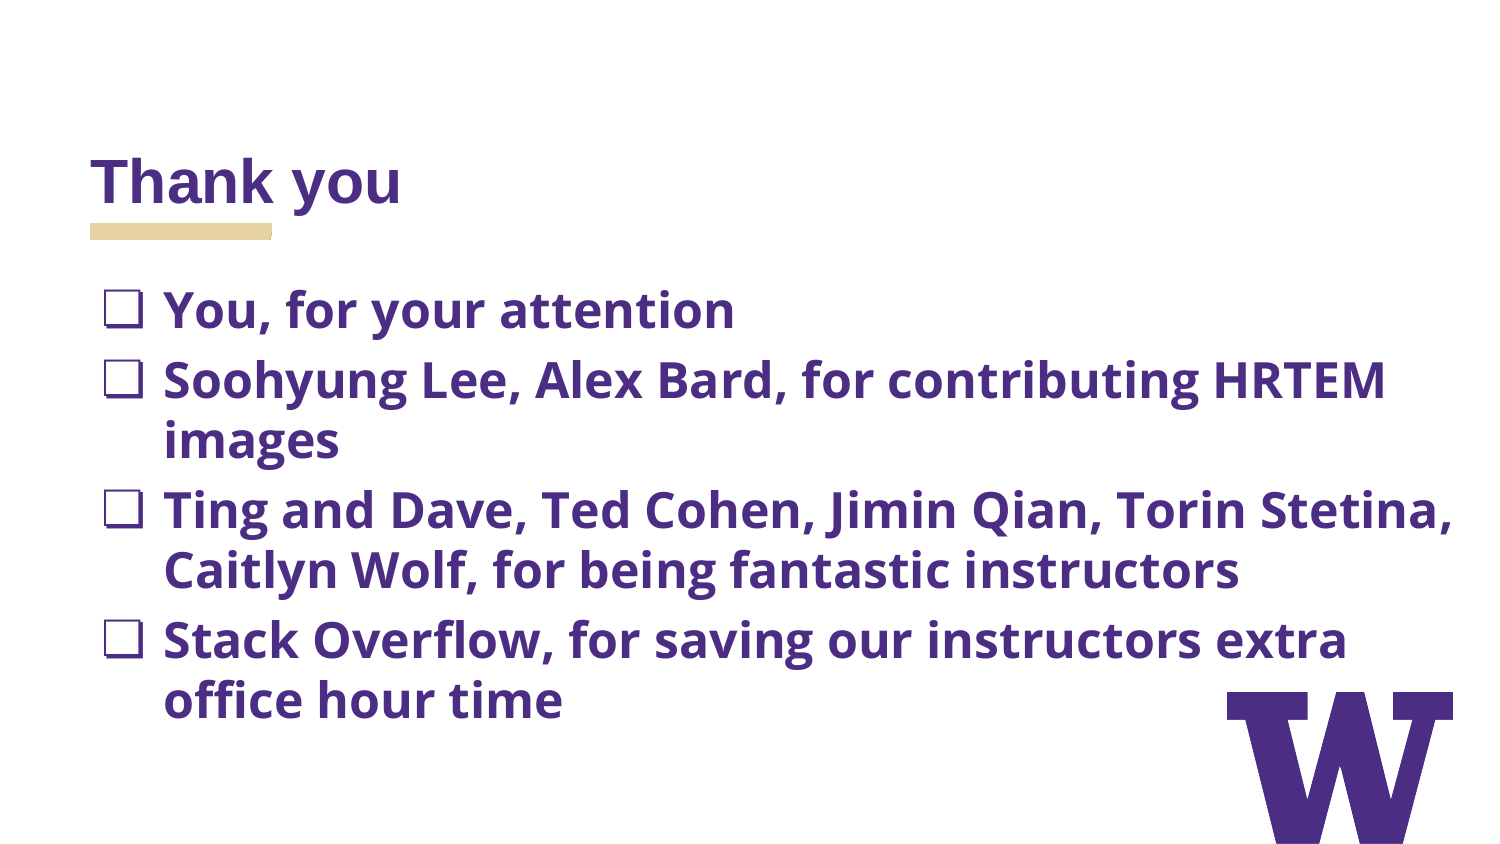

# Thank you
You, for your attention
Soohyung Lee, Alex Bard, for contributing HRTEM images
Ting and Dave, Ted Cohen, Jimin Qian, Torin Stetina, Caitlyn Wolf, for being fantastic instructors
Stack Overflow, for saving our instructors extra office hour time